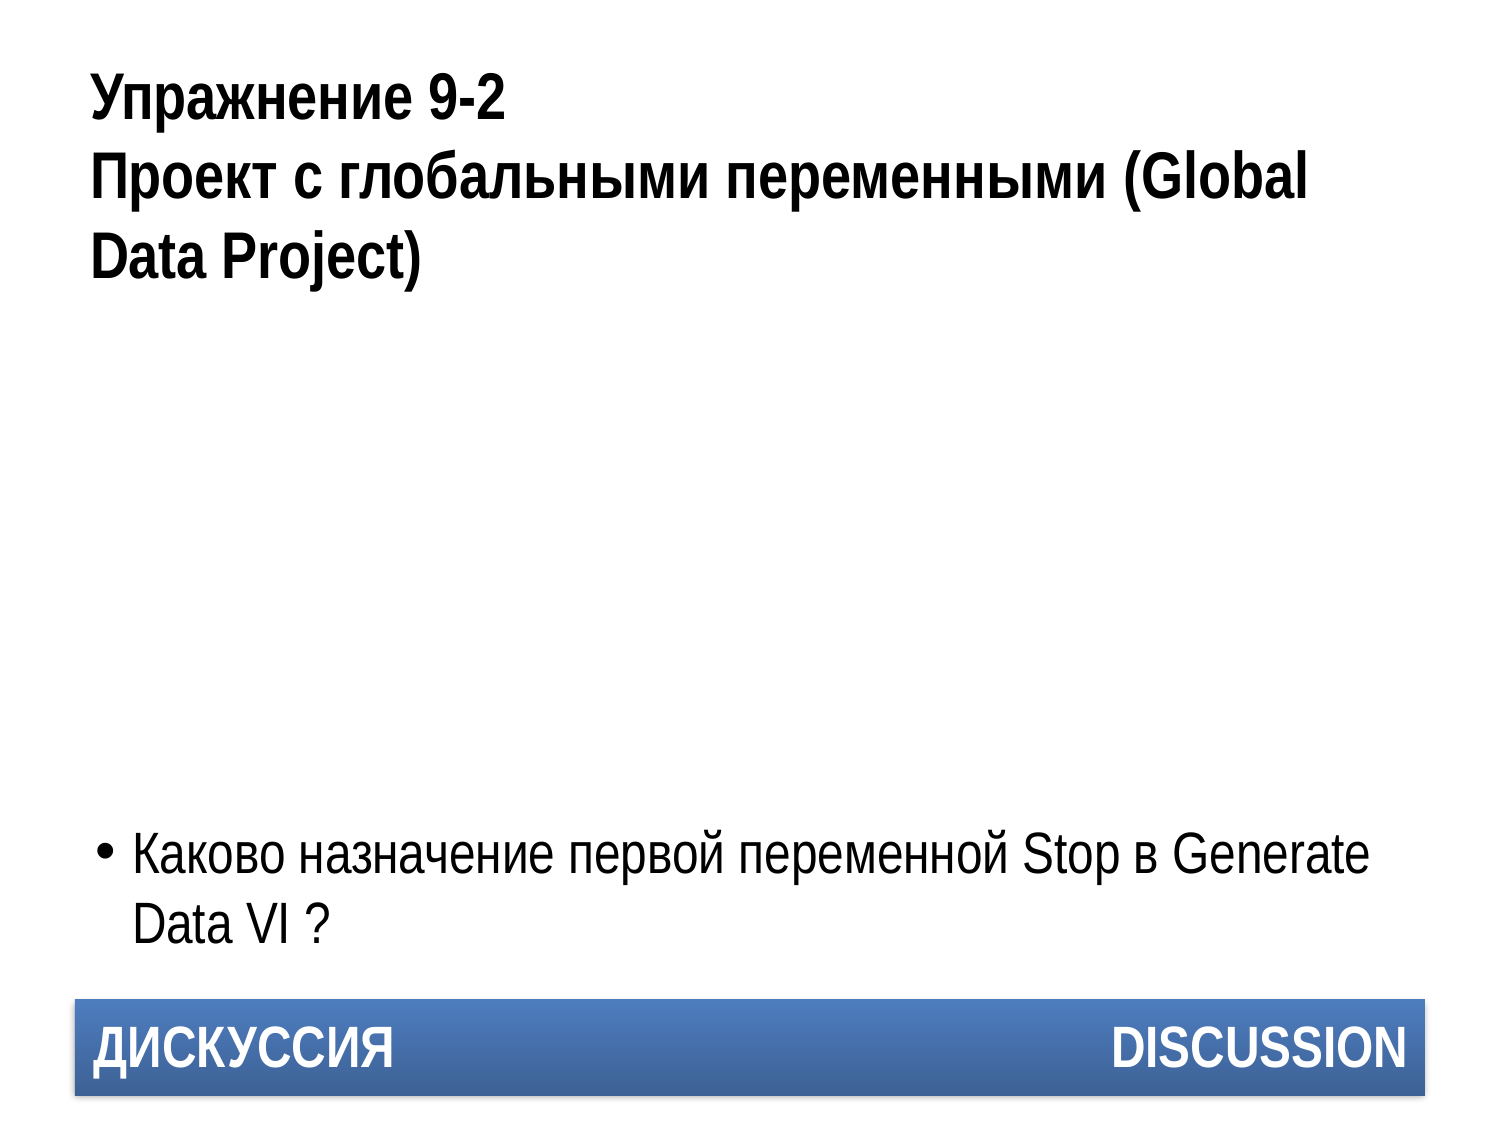

# Упражнение 9-2 Проект с глобальными переменными (Global Data Project)
Каково назначение первой переменной Stop в Generate Data VI ?
ДИСКУССИЯ